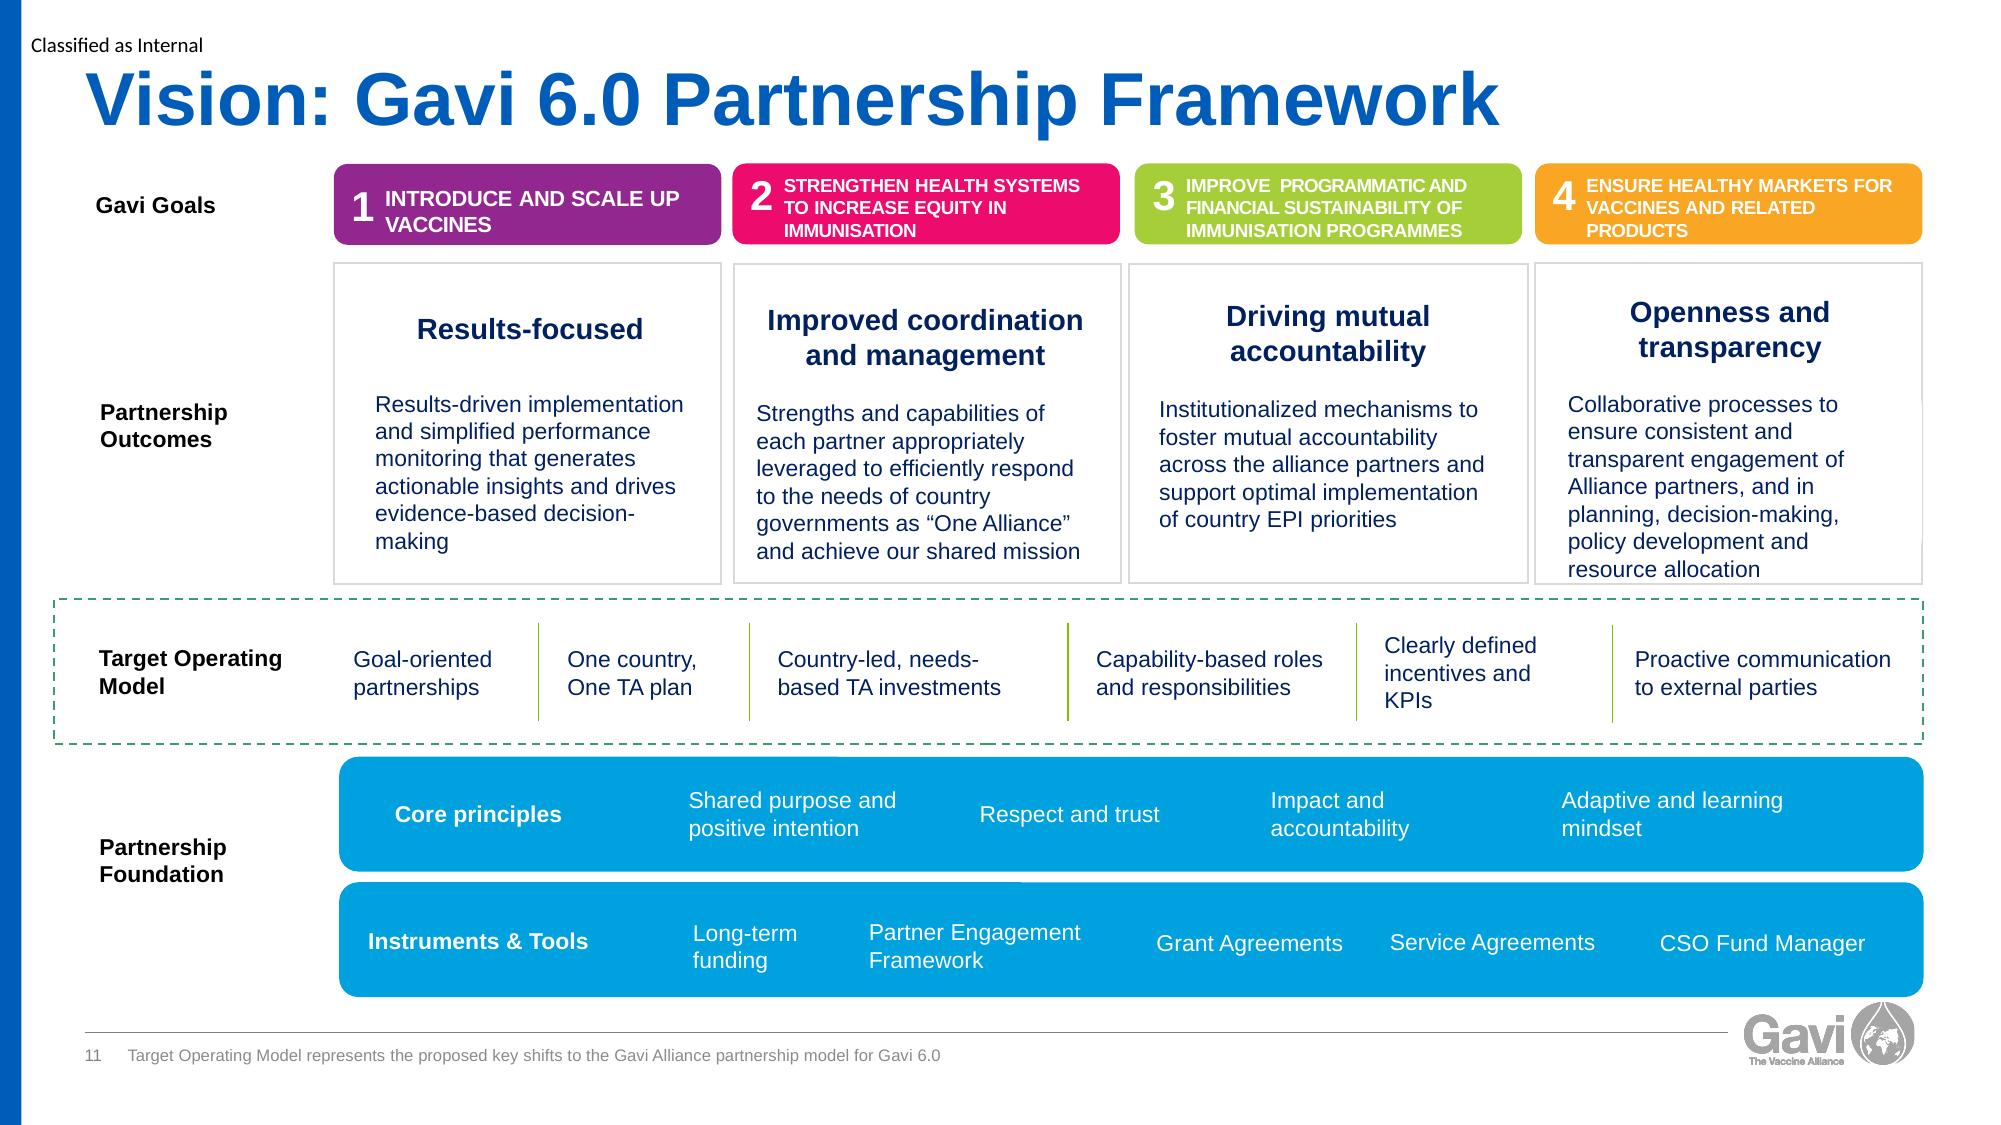

# Vision: Gavi 6.0 Partnership Framework

2
STRENGTHEN HEALTH SYSTEMS TO INCREASE EQUITY IN IMMUNISATION

3
IMPROVE  PROGRAMMATIC AND FINANCIAL SUSTAINABILITY OF IMMUNISATION PROGRAMMES

4
ENSURE HEALTHY MARKETS FOR VACCINES AND RELATED PRODUCTS

1
INTRODUCE AND SCALE UP VACCINES
Gavi Goals

Results-focused
Results-driven implementation and simplified performance monitoring that generates actionable insights and drives evidence-based decision-making

Openness and transparency
Collaborative processes to ensure consistent and transparent engagement of Alliance partners, and in planning, decision-making, policy development and resource allocation

Driving mutual accountability
Institutionalized mechanisms to foster mutual accountability across the alliance partners and support optimal implementation of country EPI priorities
Improved coordination and management
Strengths and capabilities of each partner appropriately leveraged to efficiently respond to the needs of country governments as “One Alliance” and achieve our shared mission
Partnership Outcomes

One country, One TA plan
Country-led, needs-based TA investments
Capability-based roles and responsibilities
Clearly defined incentives and KPIs
Proactive communication to external parties
Goal-oriented partnerships
Target Operating Model

Shared purpose and positive intention
Respect and trust
Impact and accountability
Adaptive and learning mindset
Core principles
Partnership Foundation

Partner Engagement Framework
Grant Agreements
Service Agreements
Long-term funding
CSO Fund Manager
Instruments & Tools
11
Target Operating Model represents the proposed key shifts to the Gavi Alliance partnership model for Gavi 6.0